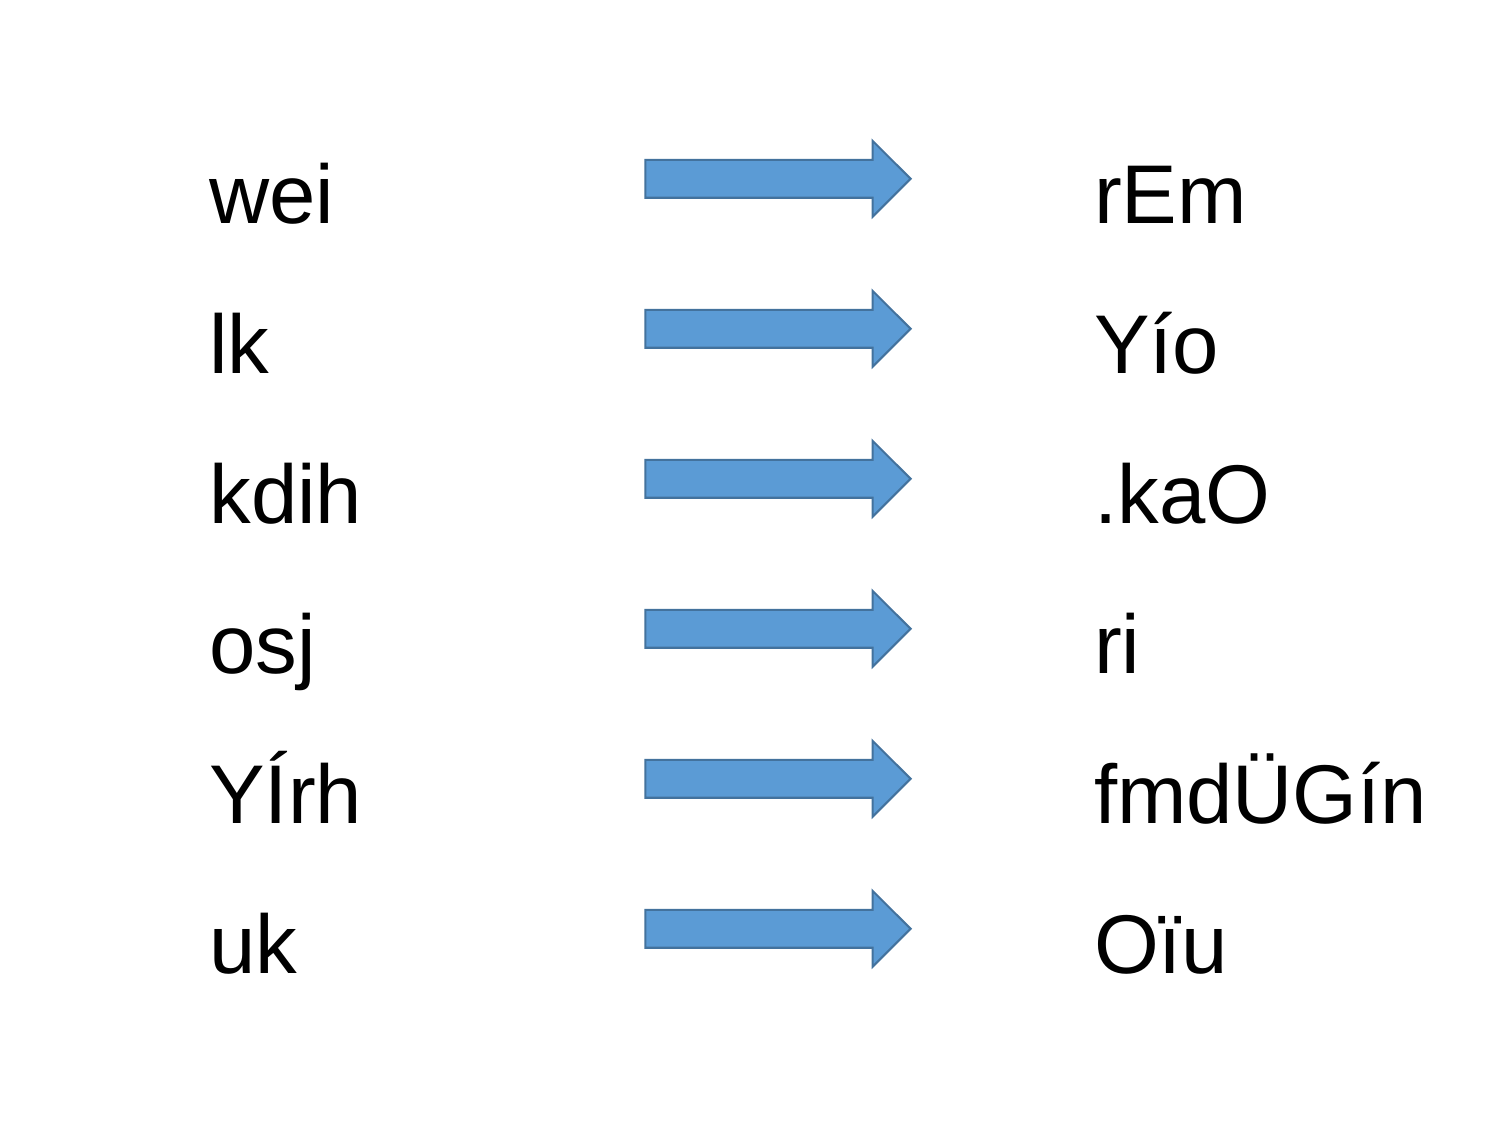

rEm
Yío
.kaO
ri
fmdÜGín
Oïu
wei
lk
kdih
osj
YÍrh
uk